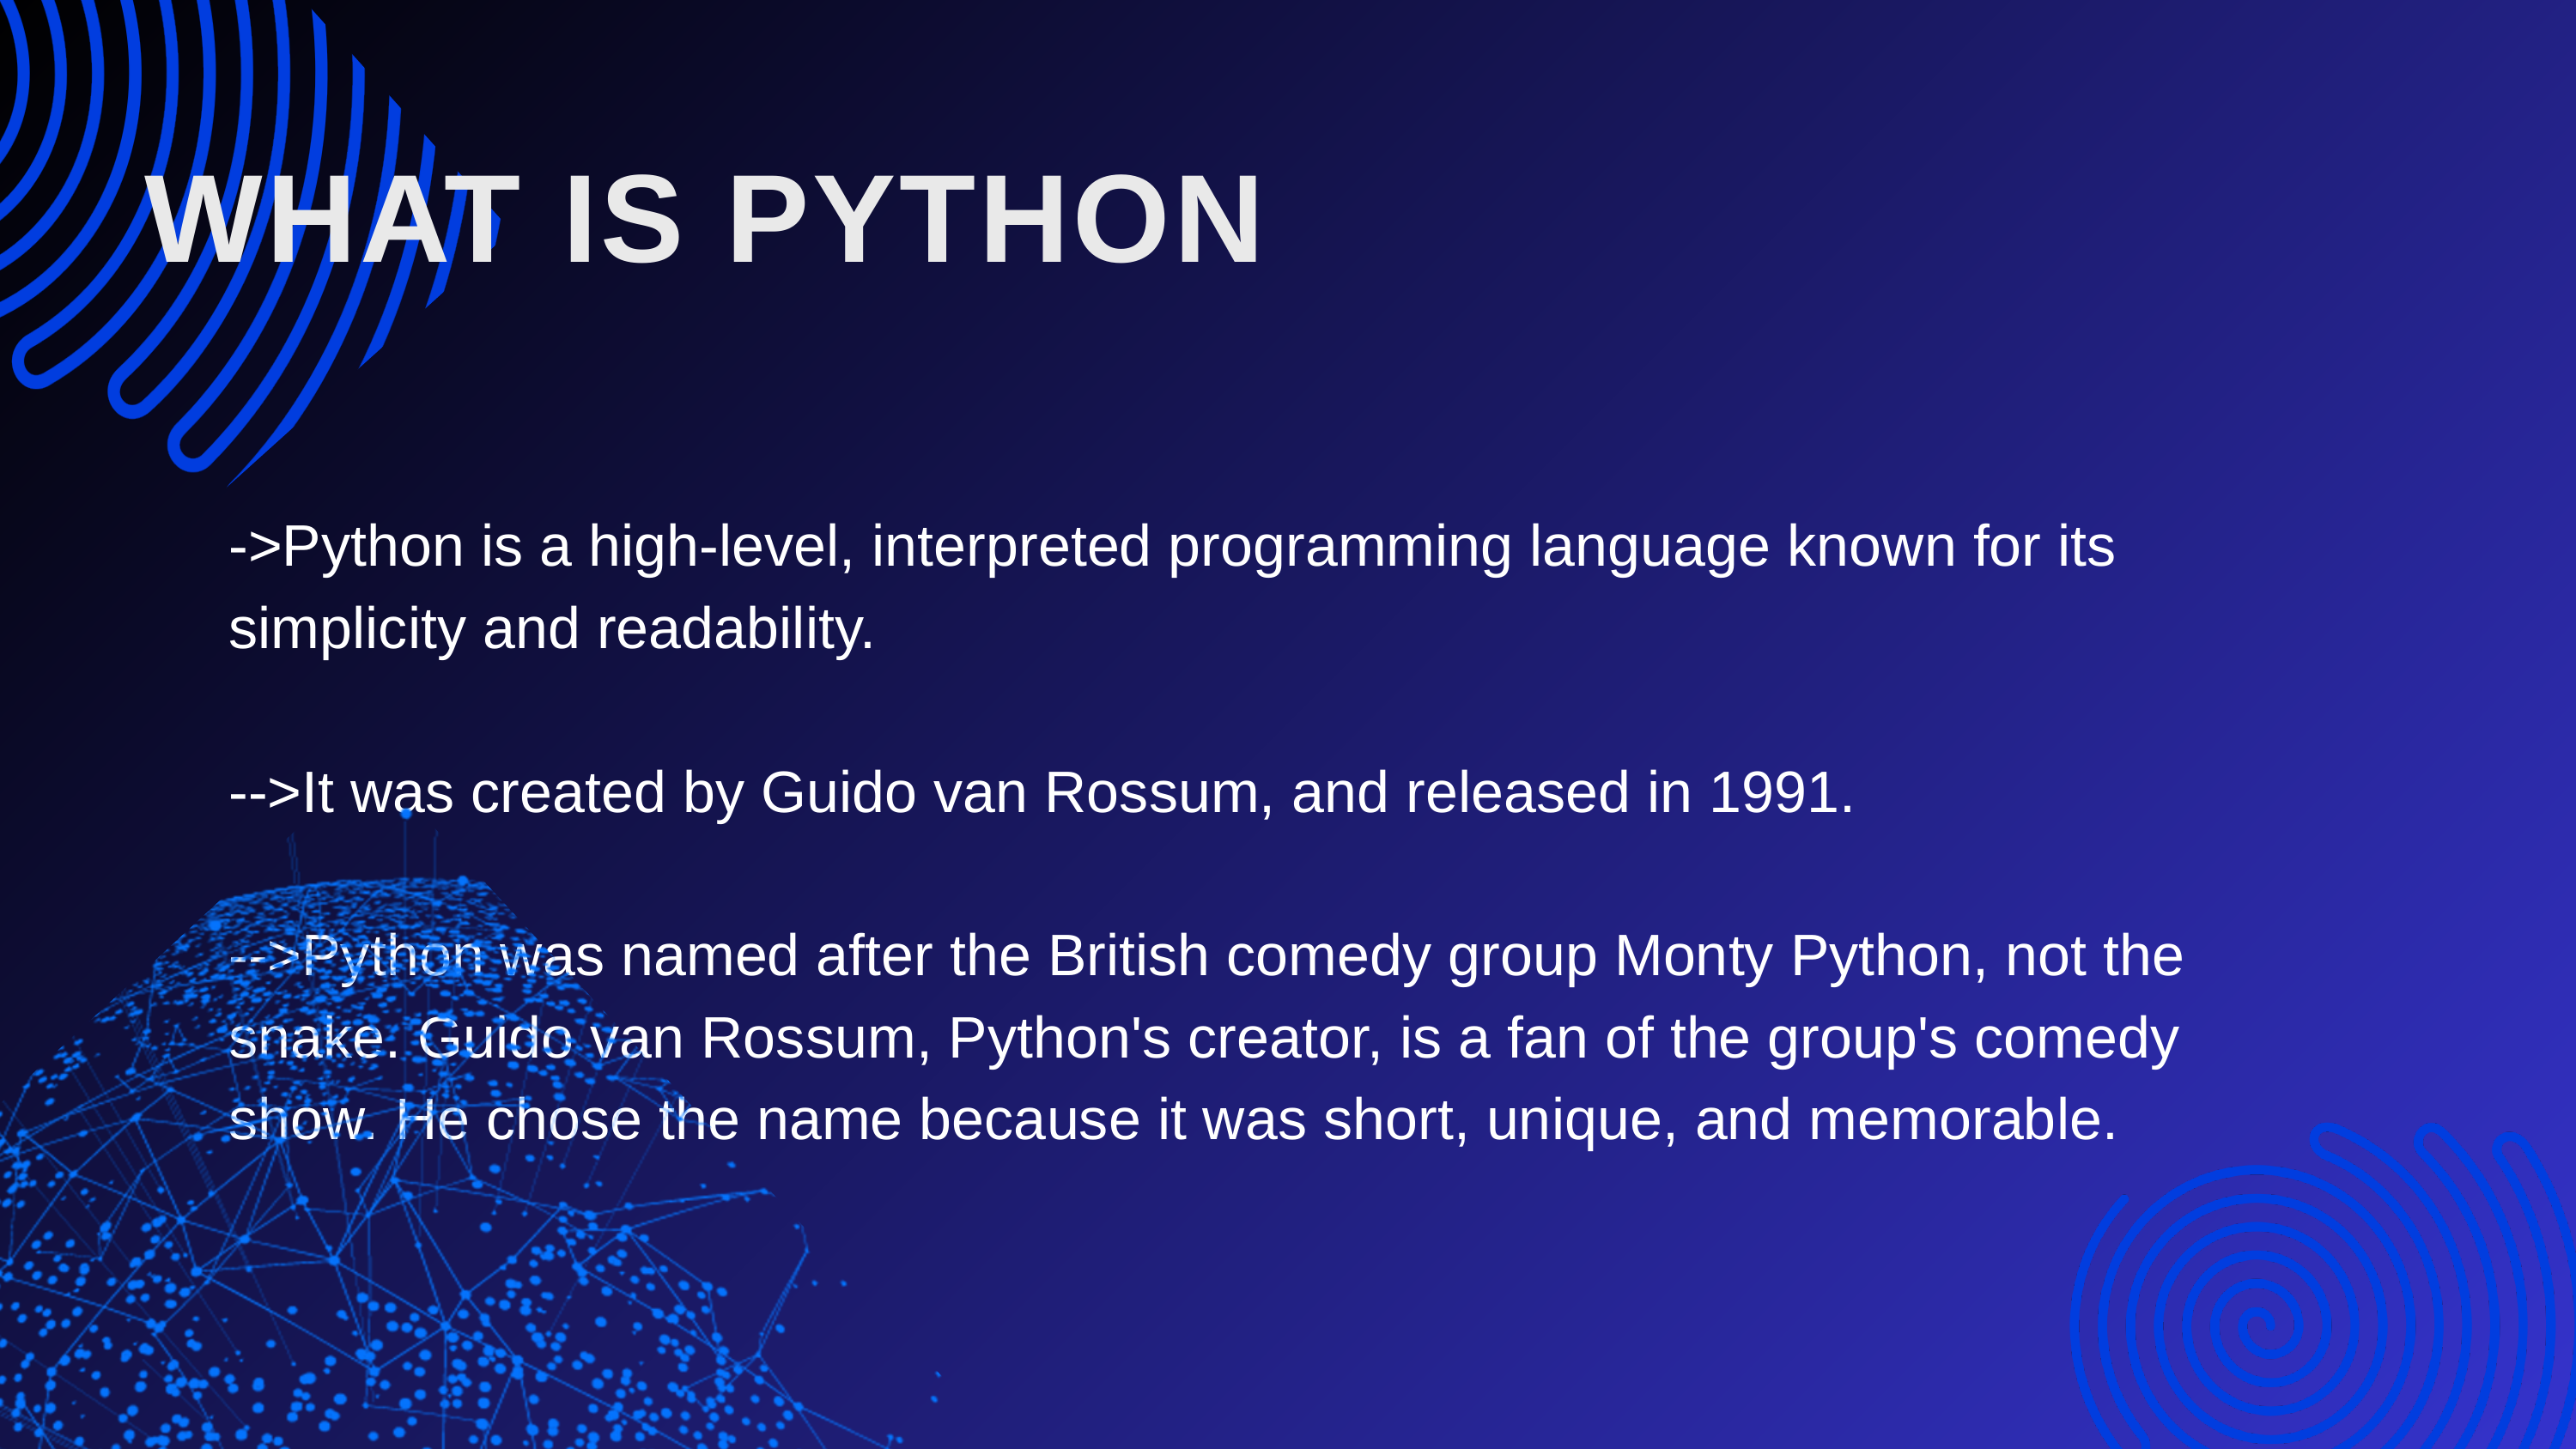

WHAT IS PYTHON
->Python is a high-level, interpreted programming language known for its simplicity and readability.

-->It was created by Guido van Rossum, and released in 1991.

-->Python was named after the British comedy group Monty Python, not the snake. Guido van Rossum, Python's creator, is a fan of the group's comedy show. He chose the name because it was short, unique, and memorable.